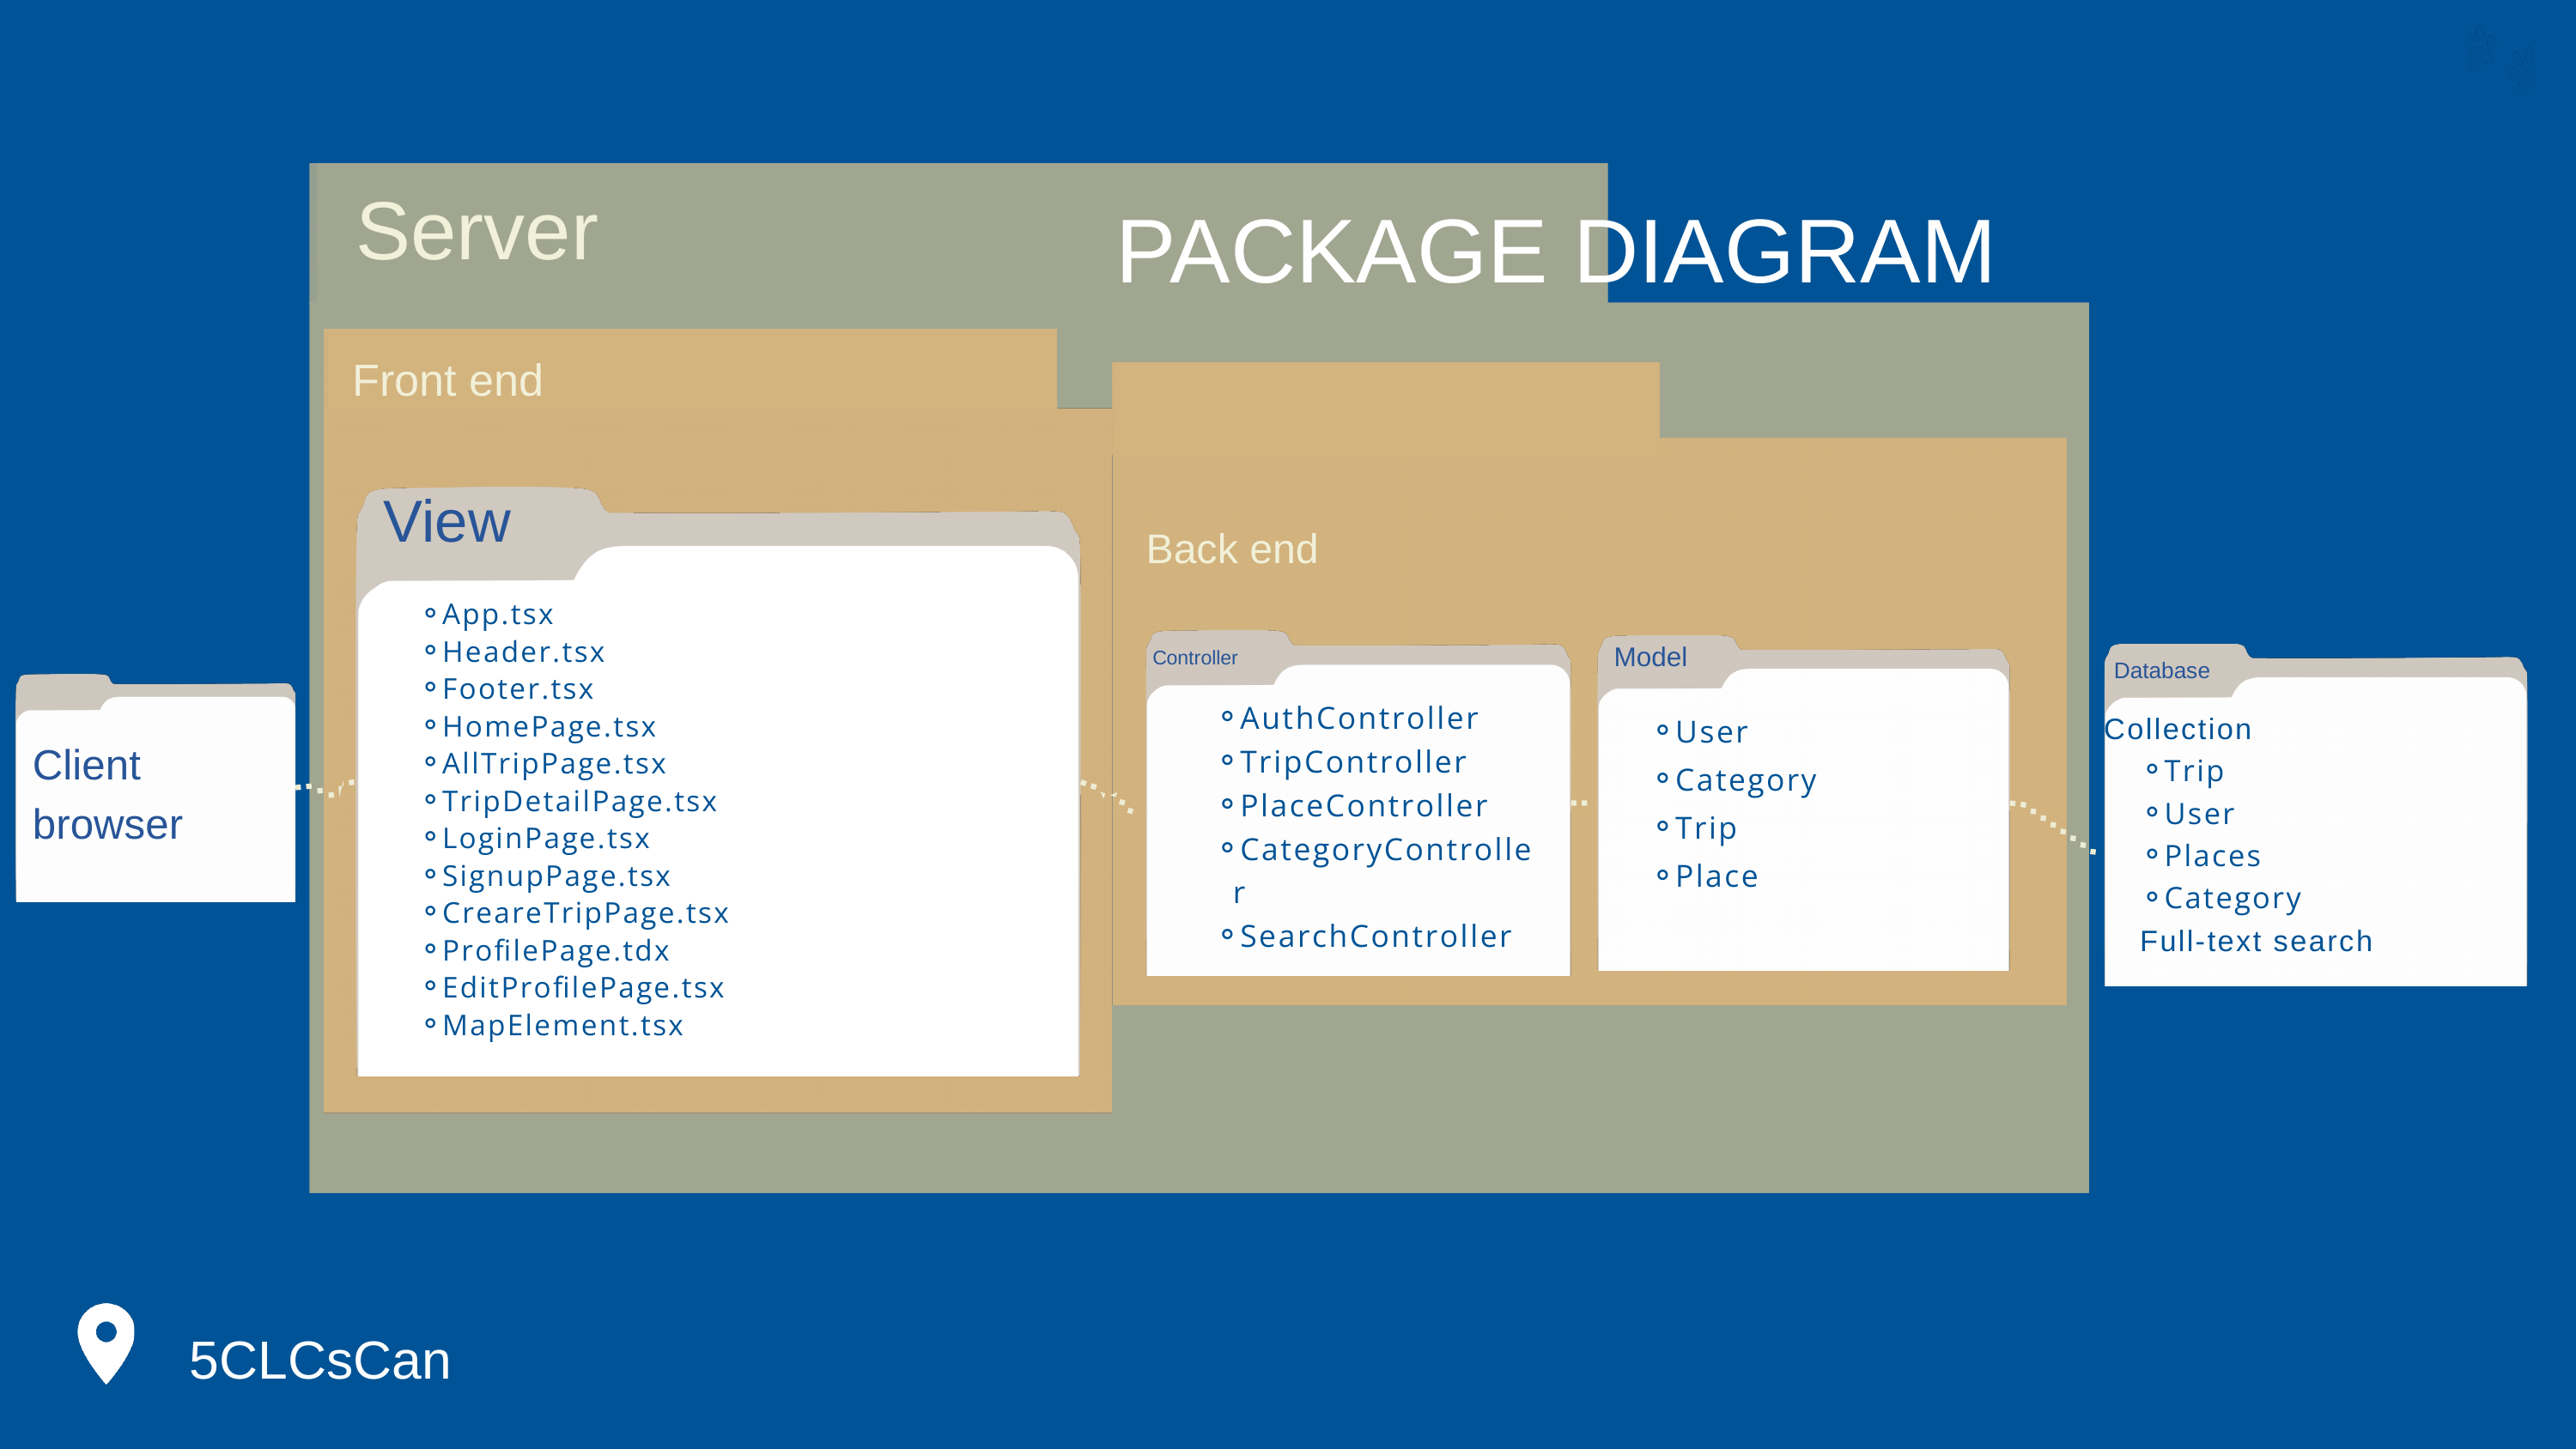

Server

PACKAGE DIAGRAM

Front end

View

Back end
App.tsx
Header.tsx
Footer.tsx
HomePage.tsx
AllTripPage.tsx
TripDetailPage.tsx
LoginPage.tsx
SignupPage.tsx
CreareTripPage.tsx
ProfilePage.tdx
EditProfilePage.tsx
MapElement.tsx

Model

Controller

Database

AuthController
TripController
PlaceController
CategoryController
SearchController
User
Category
Trip
Place
Collection
Trip
User
Places
Category
Full-text search
Client browser

5CLCsCan